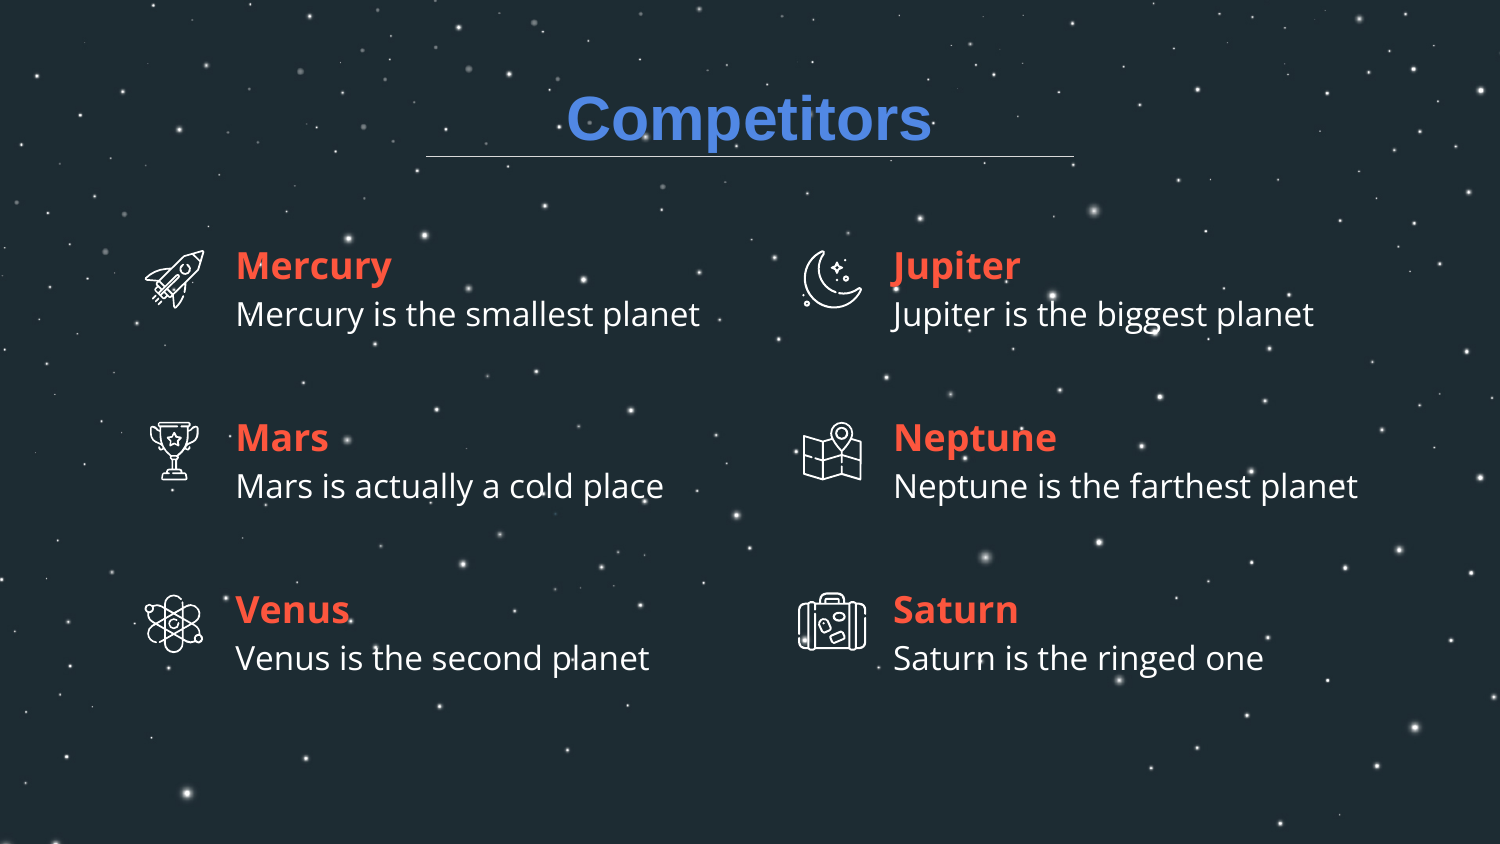

# Competitors
Jupiter
Mercury

Mercury is the smallest planet
Jupiter is the biggest planet
Neptune
Mars

Mars is actually a cold place
Neptune is the farthest planet
Saturn
Venus

Venus is the second planet
Saturn is the ringed one